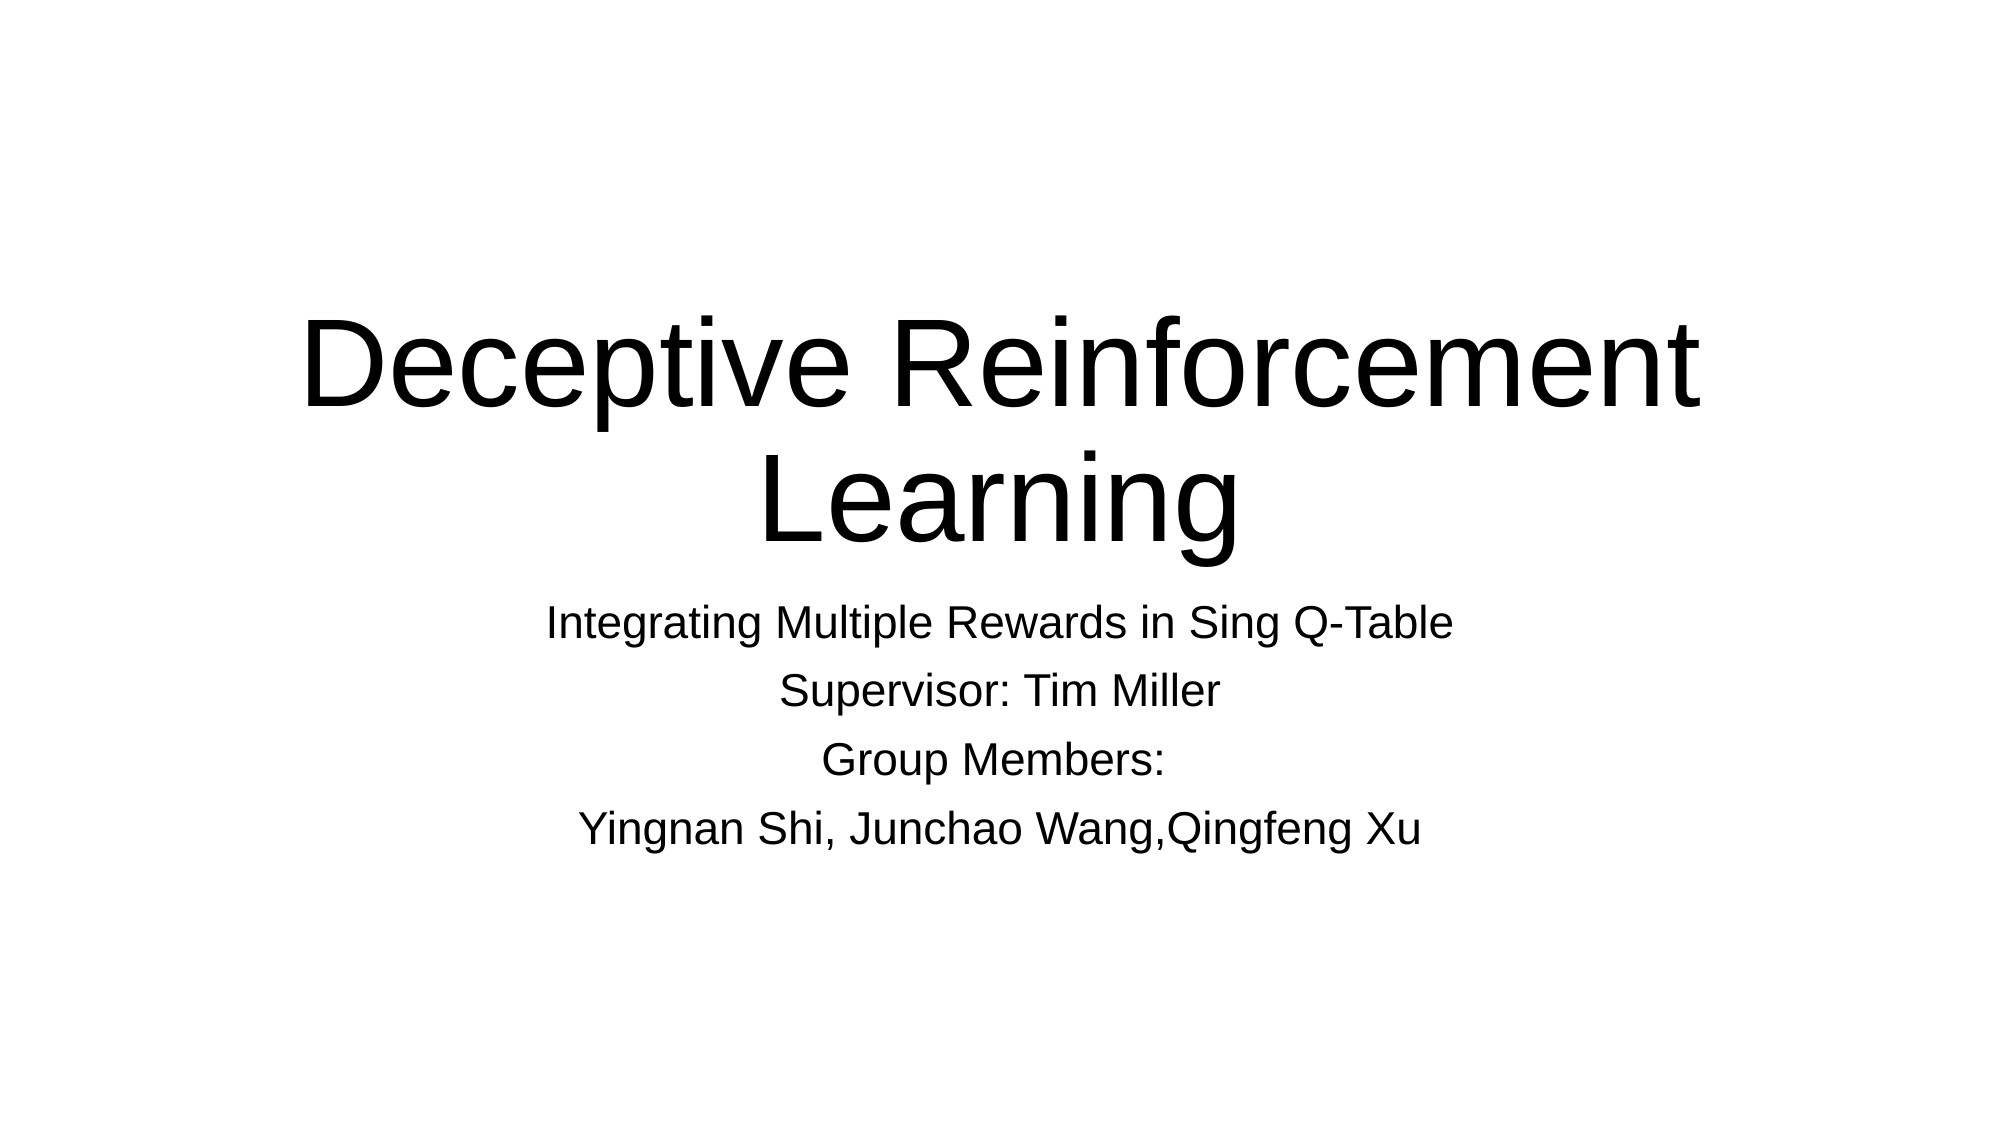

# Deceptive Reinforcement Learning
Integrating Multiple Rewards in Sing Q-Table
Supervisor: Tim Miller
Group Members:
Yingnan Shi, Junchao Wang,Qingfeng Xu